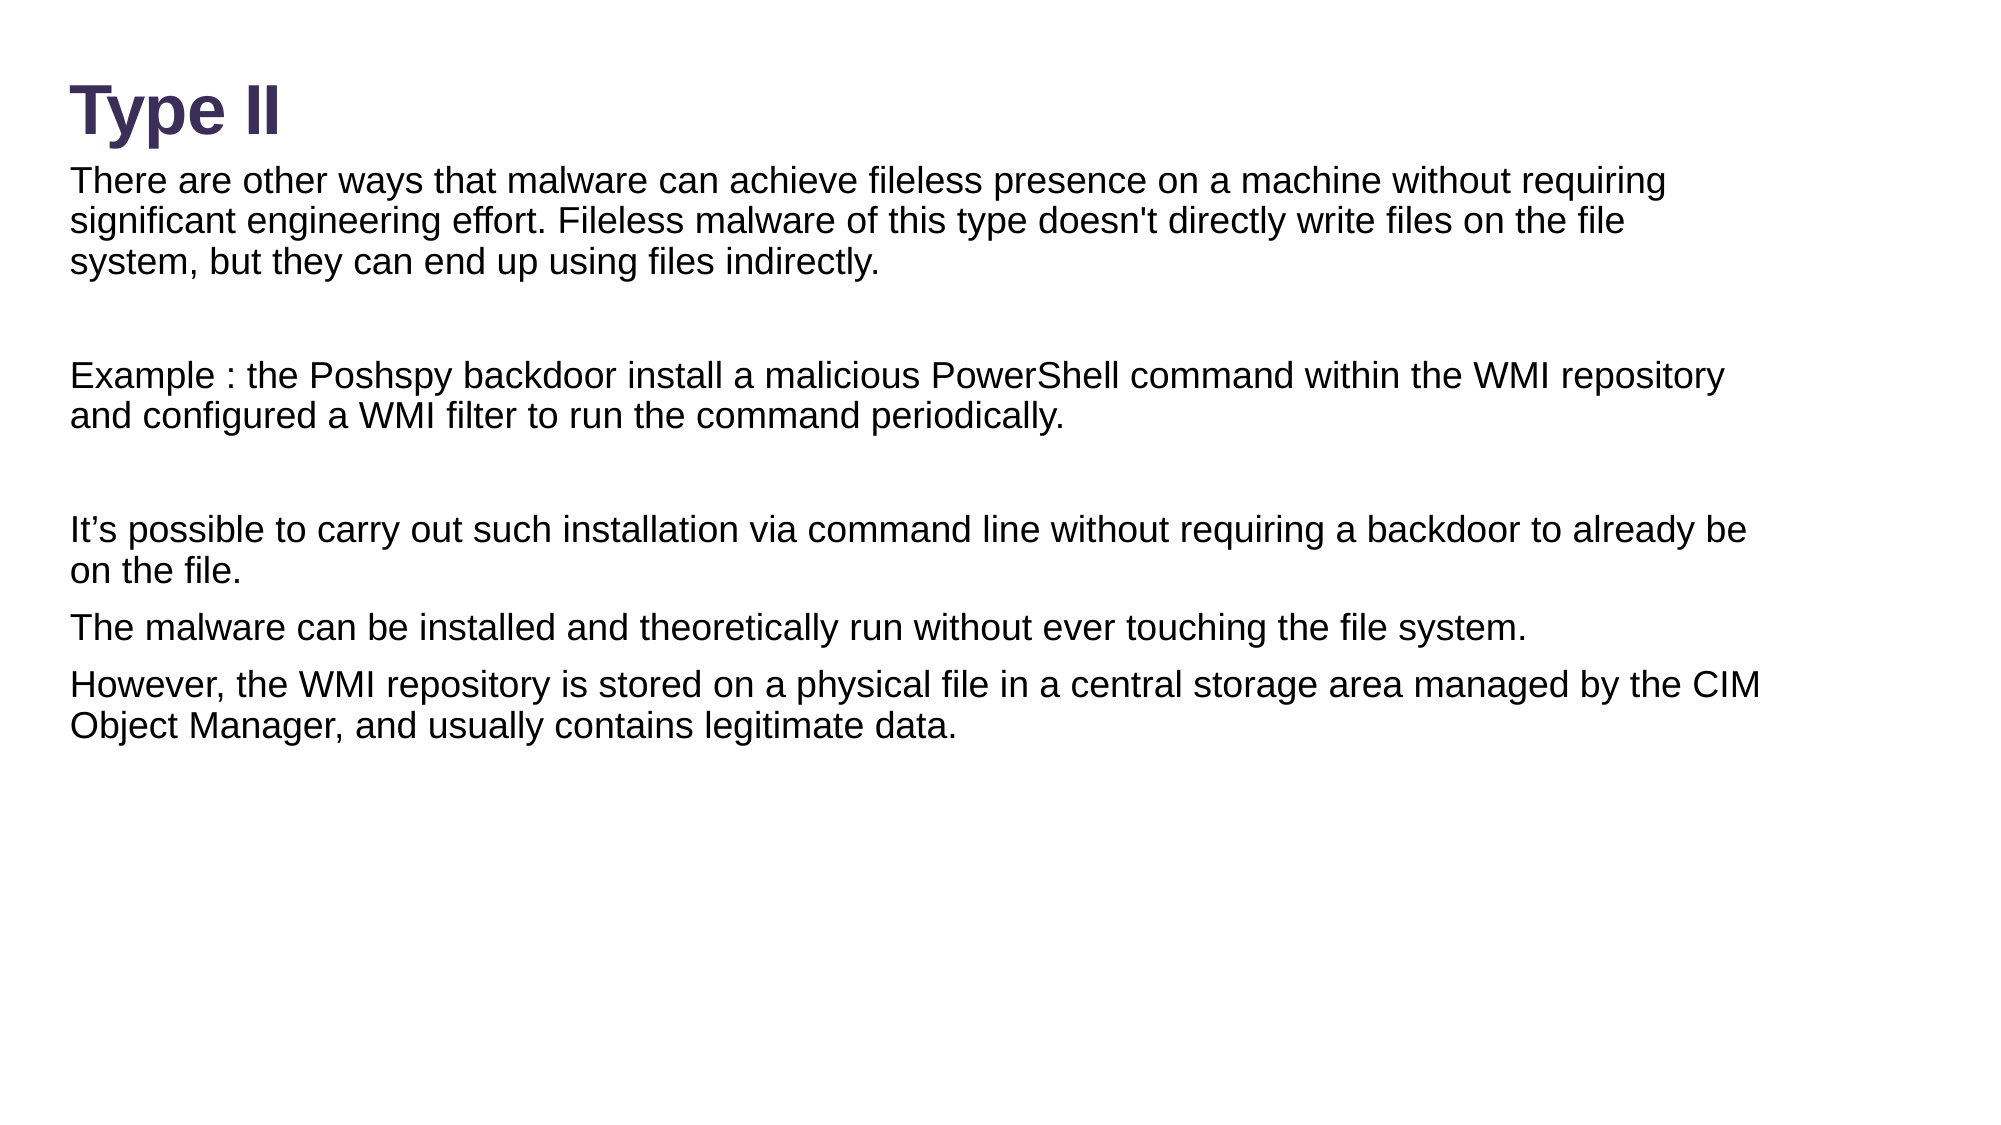

# Type II
There are other ways that malware can achieve fileless presence on a machine without requiring significant engineering effort. Fileless malware of this type doesn't directly write files on the file system, but they can end up using files indirectly.

Example : the Poshspy backdoor install a malicious PowerShell command within the WMI repository and configured a WMI filter to run the command periodically.

It’s possible to carry out such installation via command line without requiring a backdoor to already be on the file.
The malware can be installed and theoretically run without ever touching the file system.
However, the WMI repository is stored on a physical file in a central storage area managed by the CIM Object Manager, and usually contains legitimate data.